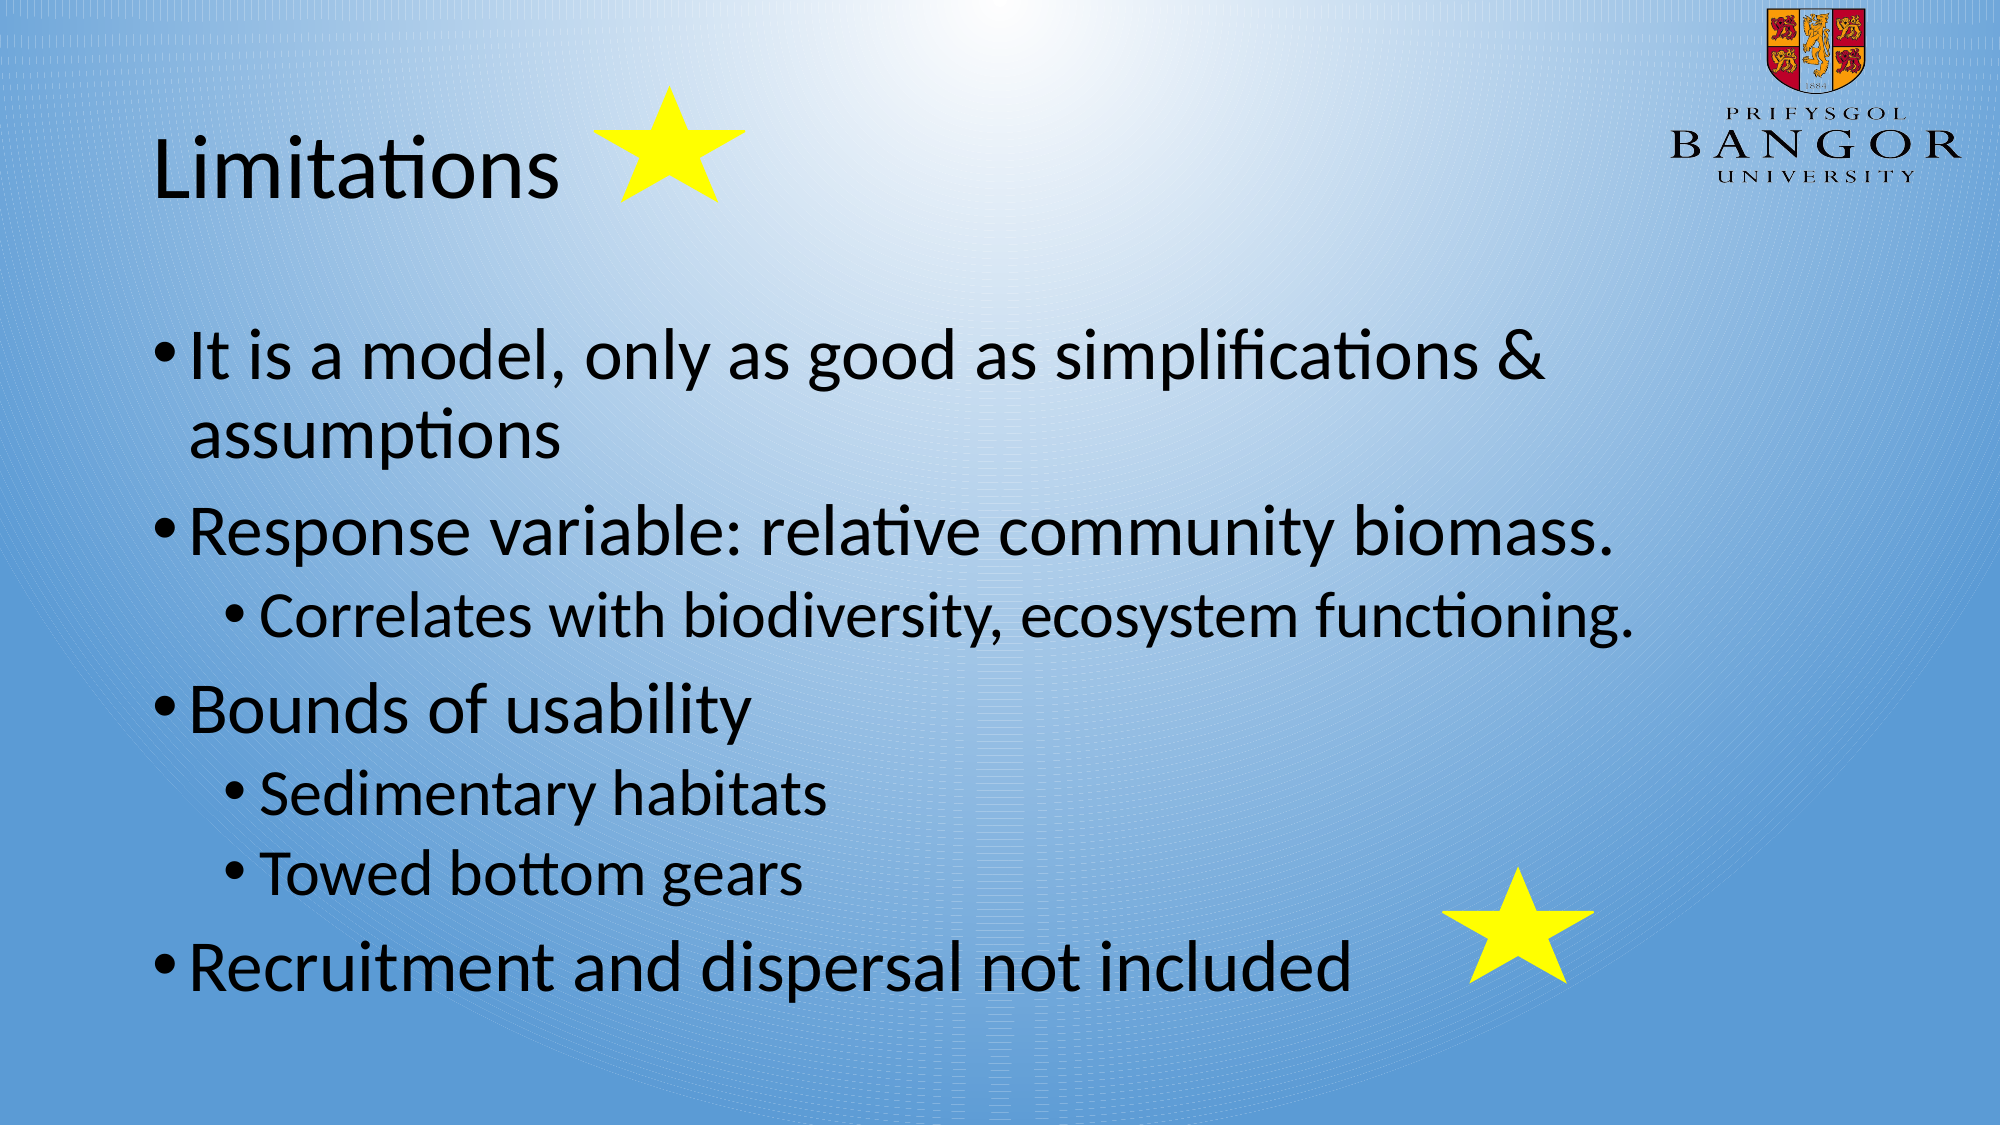

# Limitations

It is a model, only as good as simplifications & assumptions
Response variable: relative community biomass.
Correlates with biodiversity, ecosystem functioning.
Bounds of usability
Sedimentary habitats
Towed bottom gears
Recruitment and dispersal not included